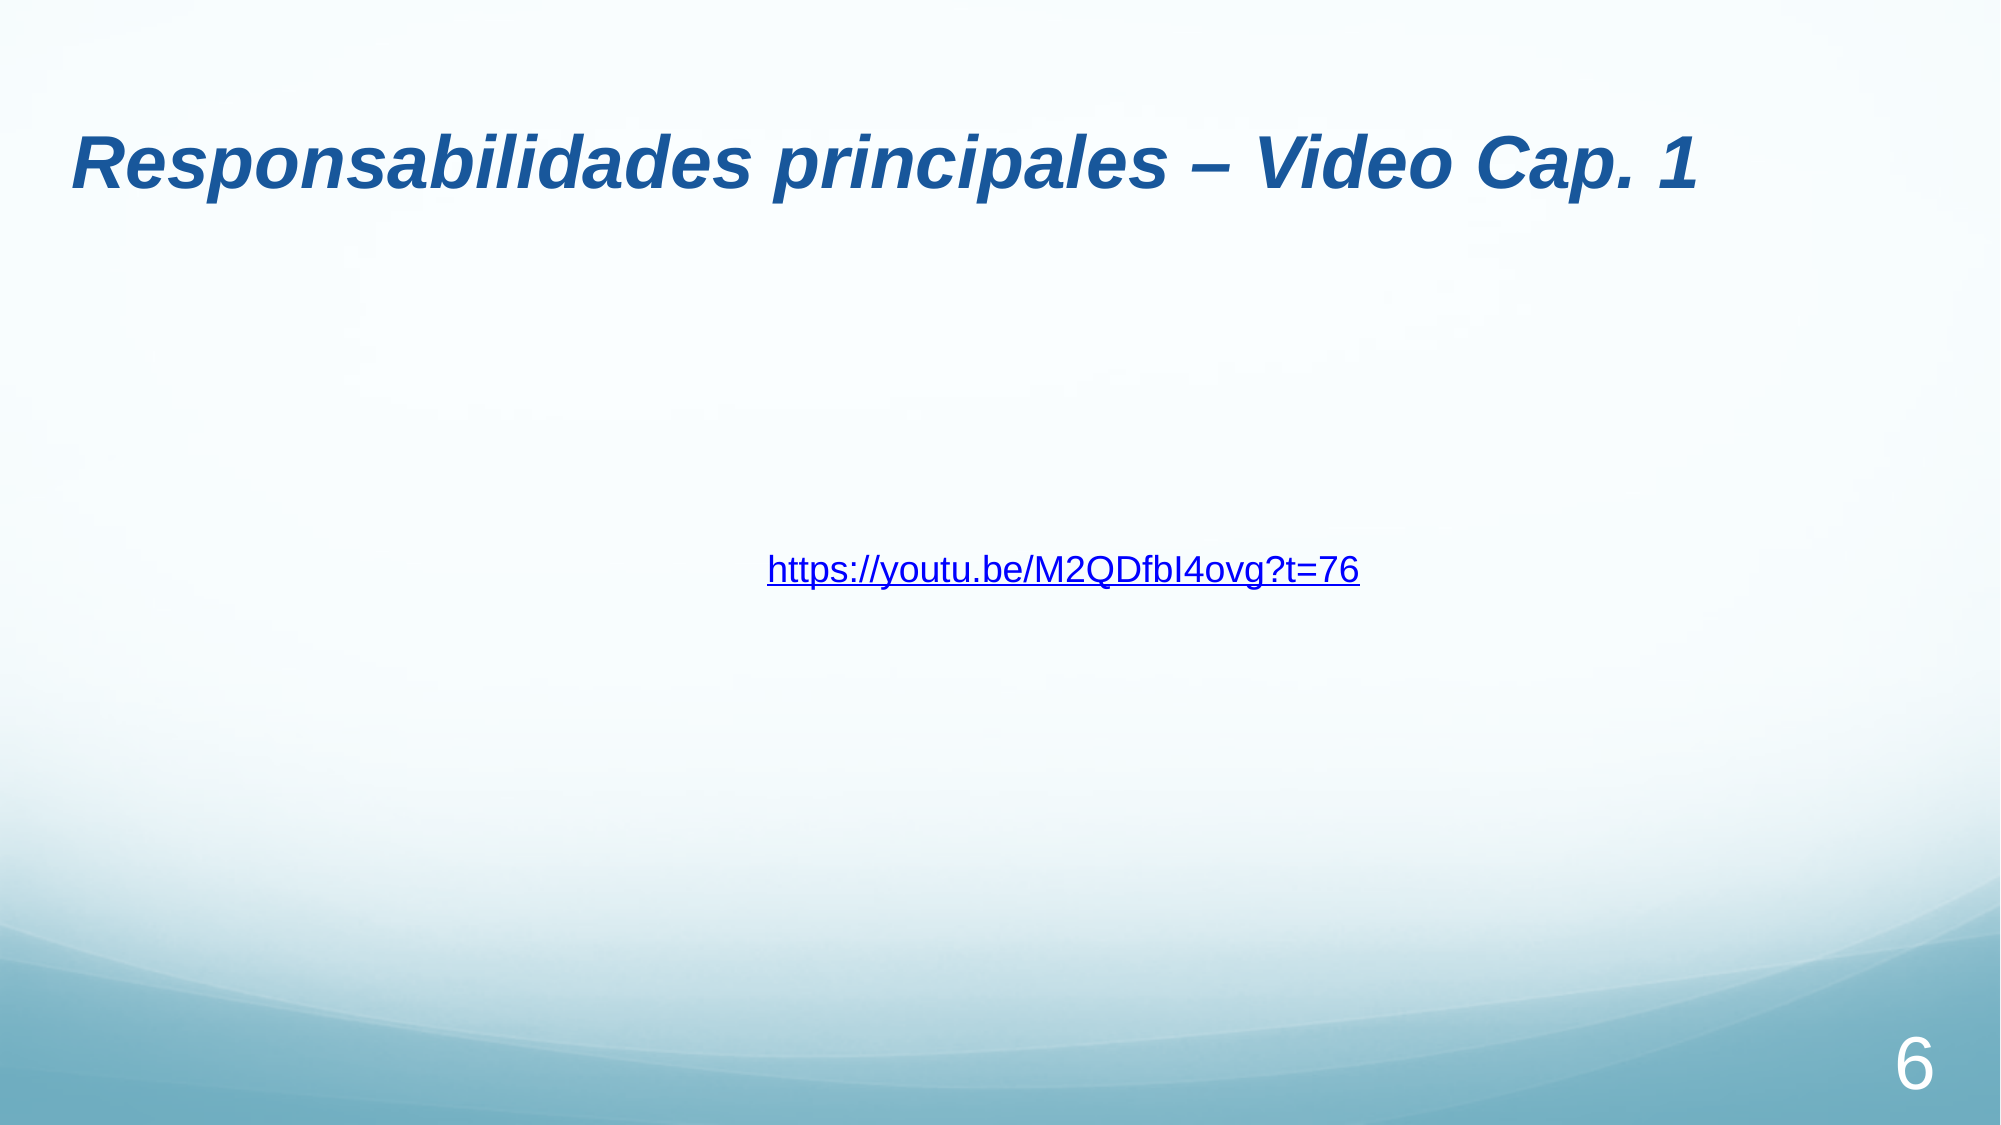

Responsabilidades principales – Video Cap. 1

https://youtu.be/M2QDfbI4ovg?t=76
6